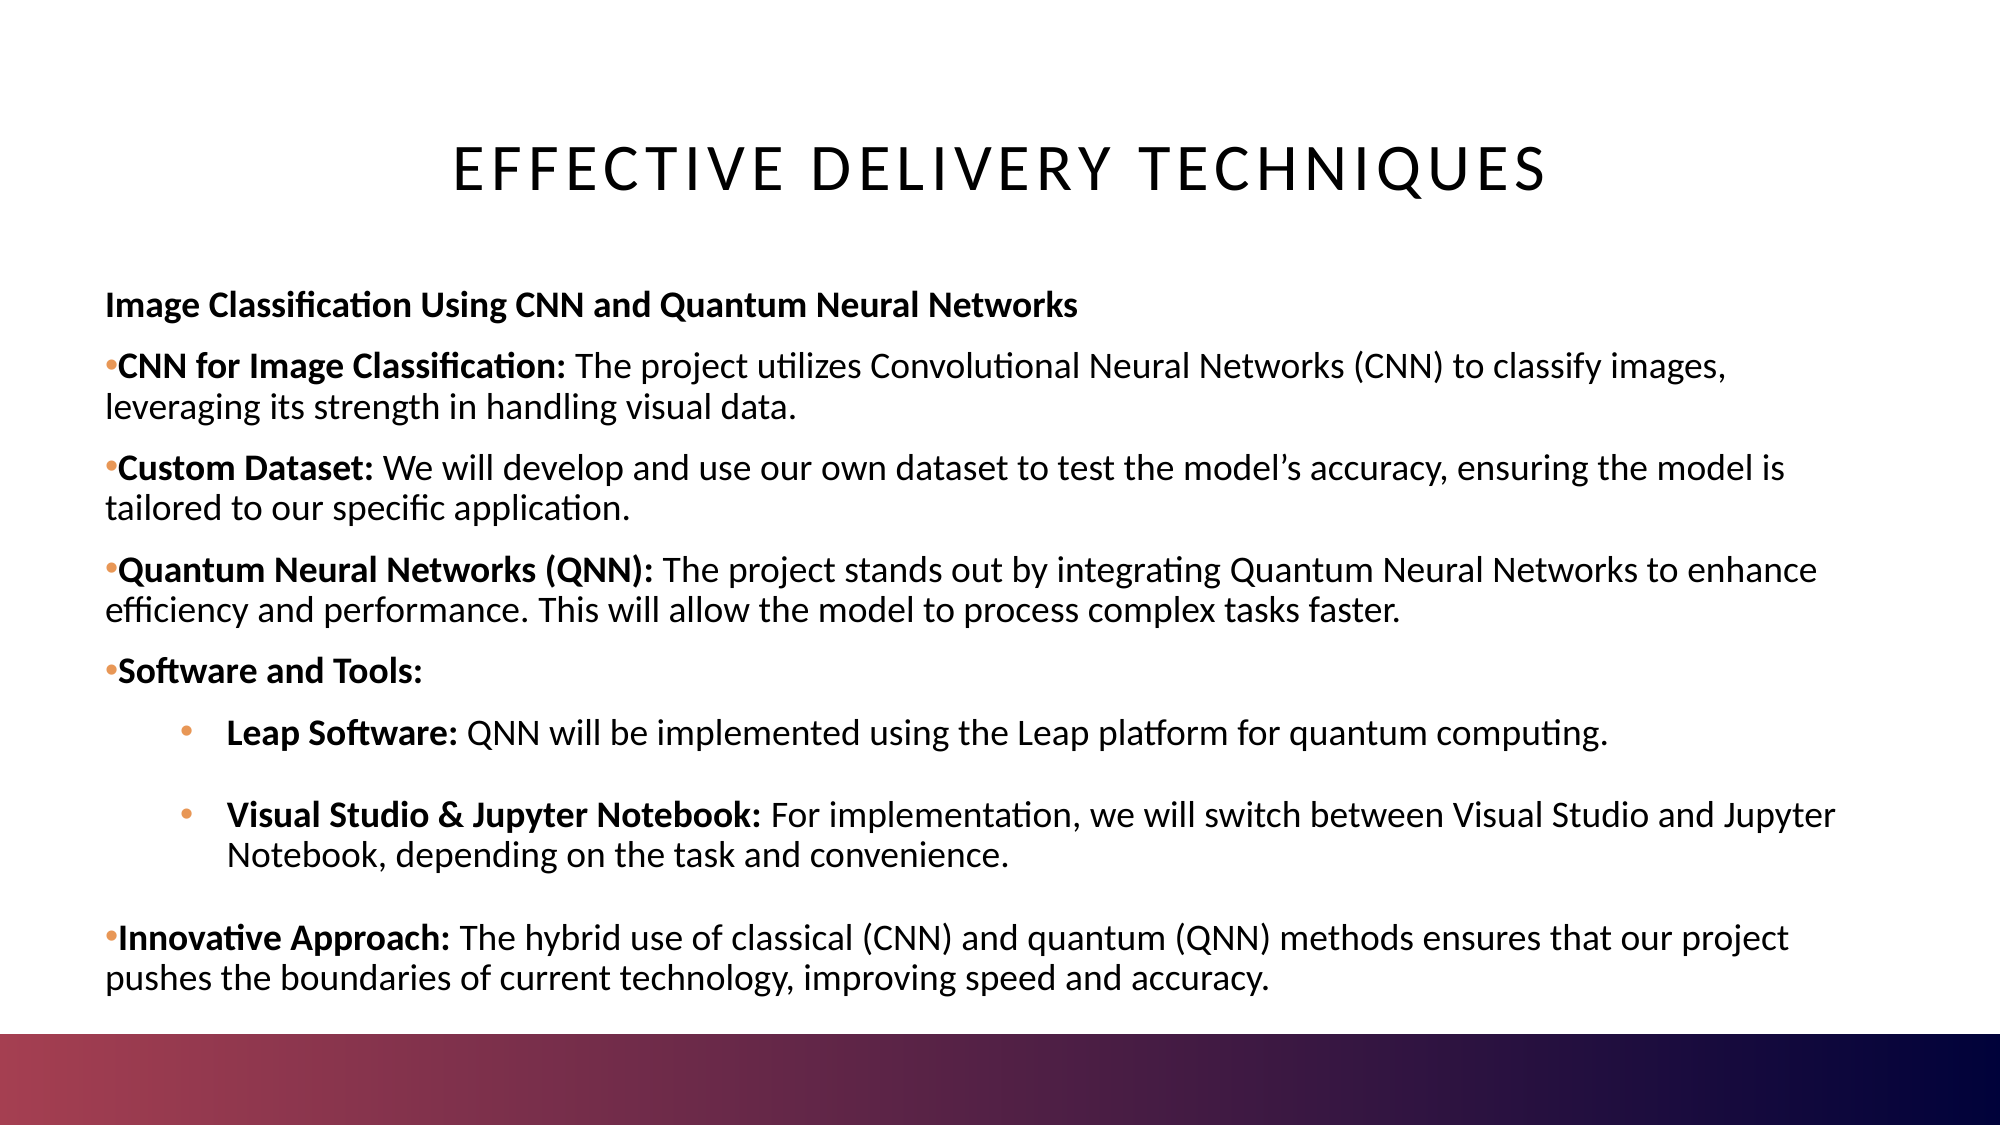

# Effective delivery techniques
Image Classification Using CNN and Quantum Neural Networks
CNN for Image Classification: The project utilizes Convolutional Neural Networks (CNN) to classify images, leveraging its strength in handling visual data.
Custom Dataset: We will develop and use our own dataset to test the model’s accuracy, ensuring the model is tailored to our specific application.
Quantum Neural Networks (QNN): The project stands out by integrating Quantum Neural Networks to enhance efficiency and performance. This will allow the model to process complex tasks faster.
Software and Tools:
Leap Software: QNN will be implemented using the Leap platform for quantum computing.
Visual Studio & Jupyter Notebook: For implementation, we will switch between Visual Studio and Jupyter Notebook, depending on the task and convenience.
Innovative Approach: The hybrid use of classical (CNN) and quantum (QNN) methods ensures that our project pushes the boundaries of current technology, improving speed and accuracy.